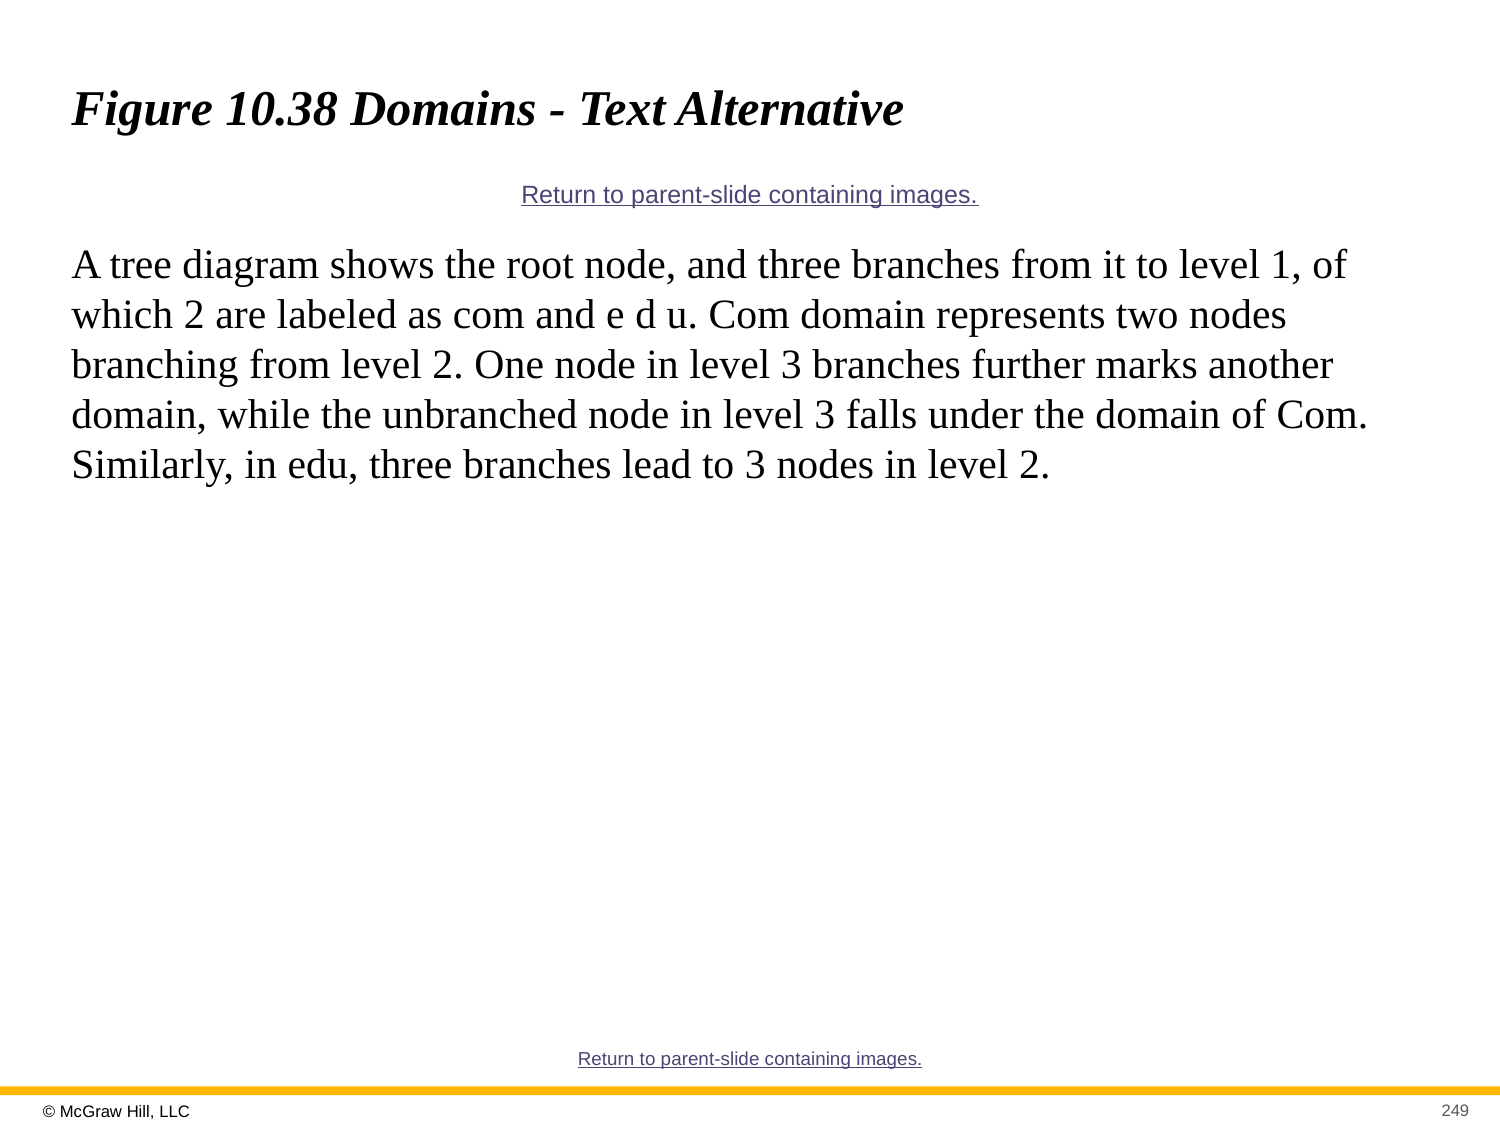

# Figure 10.38 Domains - Text Alternative
Return to parent-slide containing images.
A tree diagram shows the root node, and three branches from it to level 1, of which 2 are labeled as com and e d u. Com domain represents two nodes branching from level 2. One node in level 3 branches further marks another domain, while the unbranched node in level 3 falls under the domain of Com. Similarly, in edu, three branches lead to 3 nodes in level 2.
Return to parent-slide containing images.
249